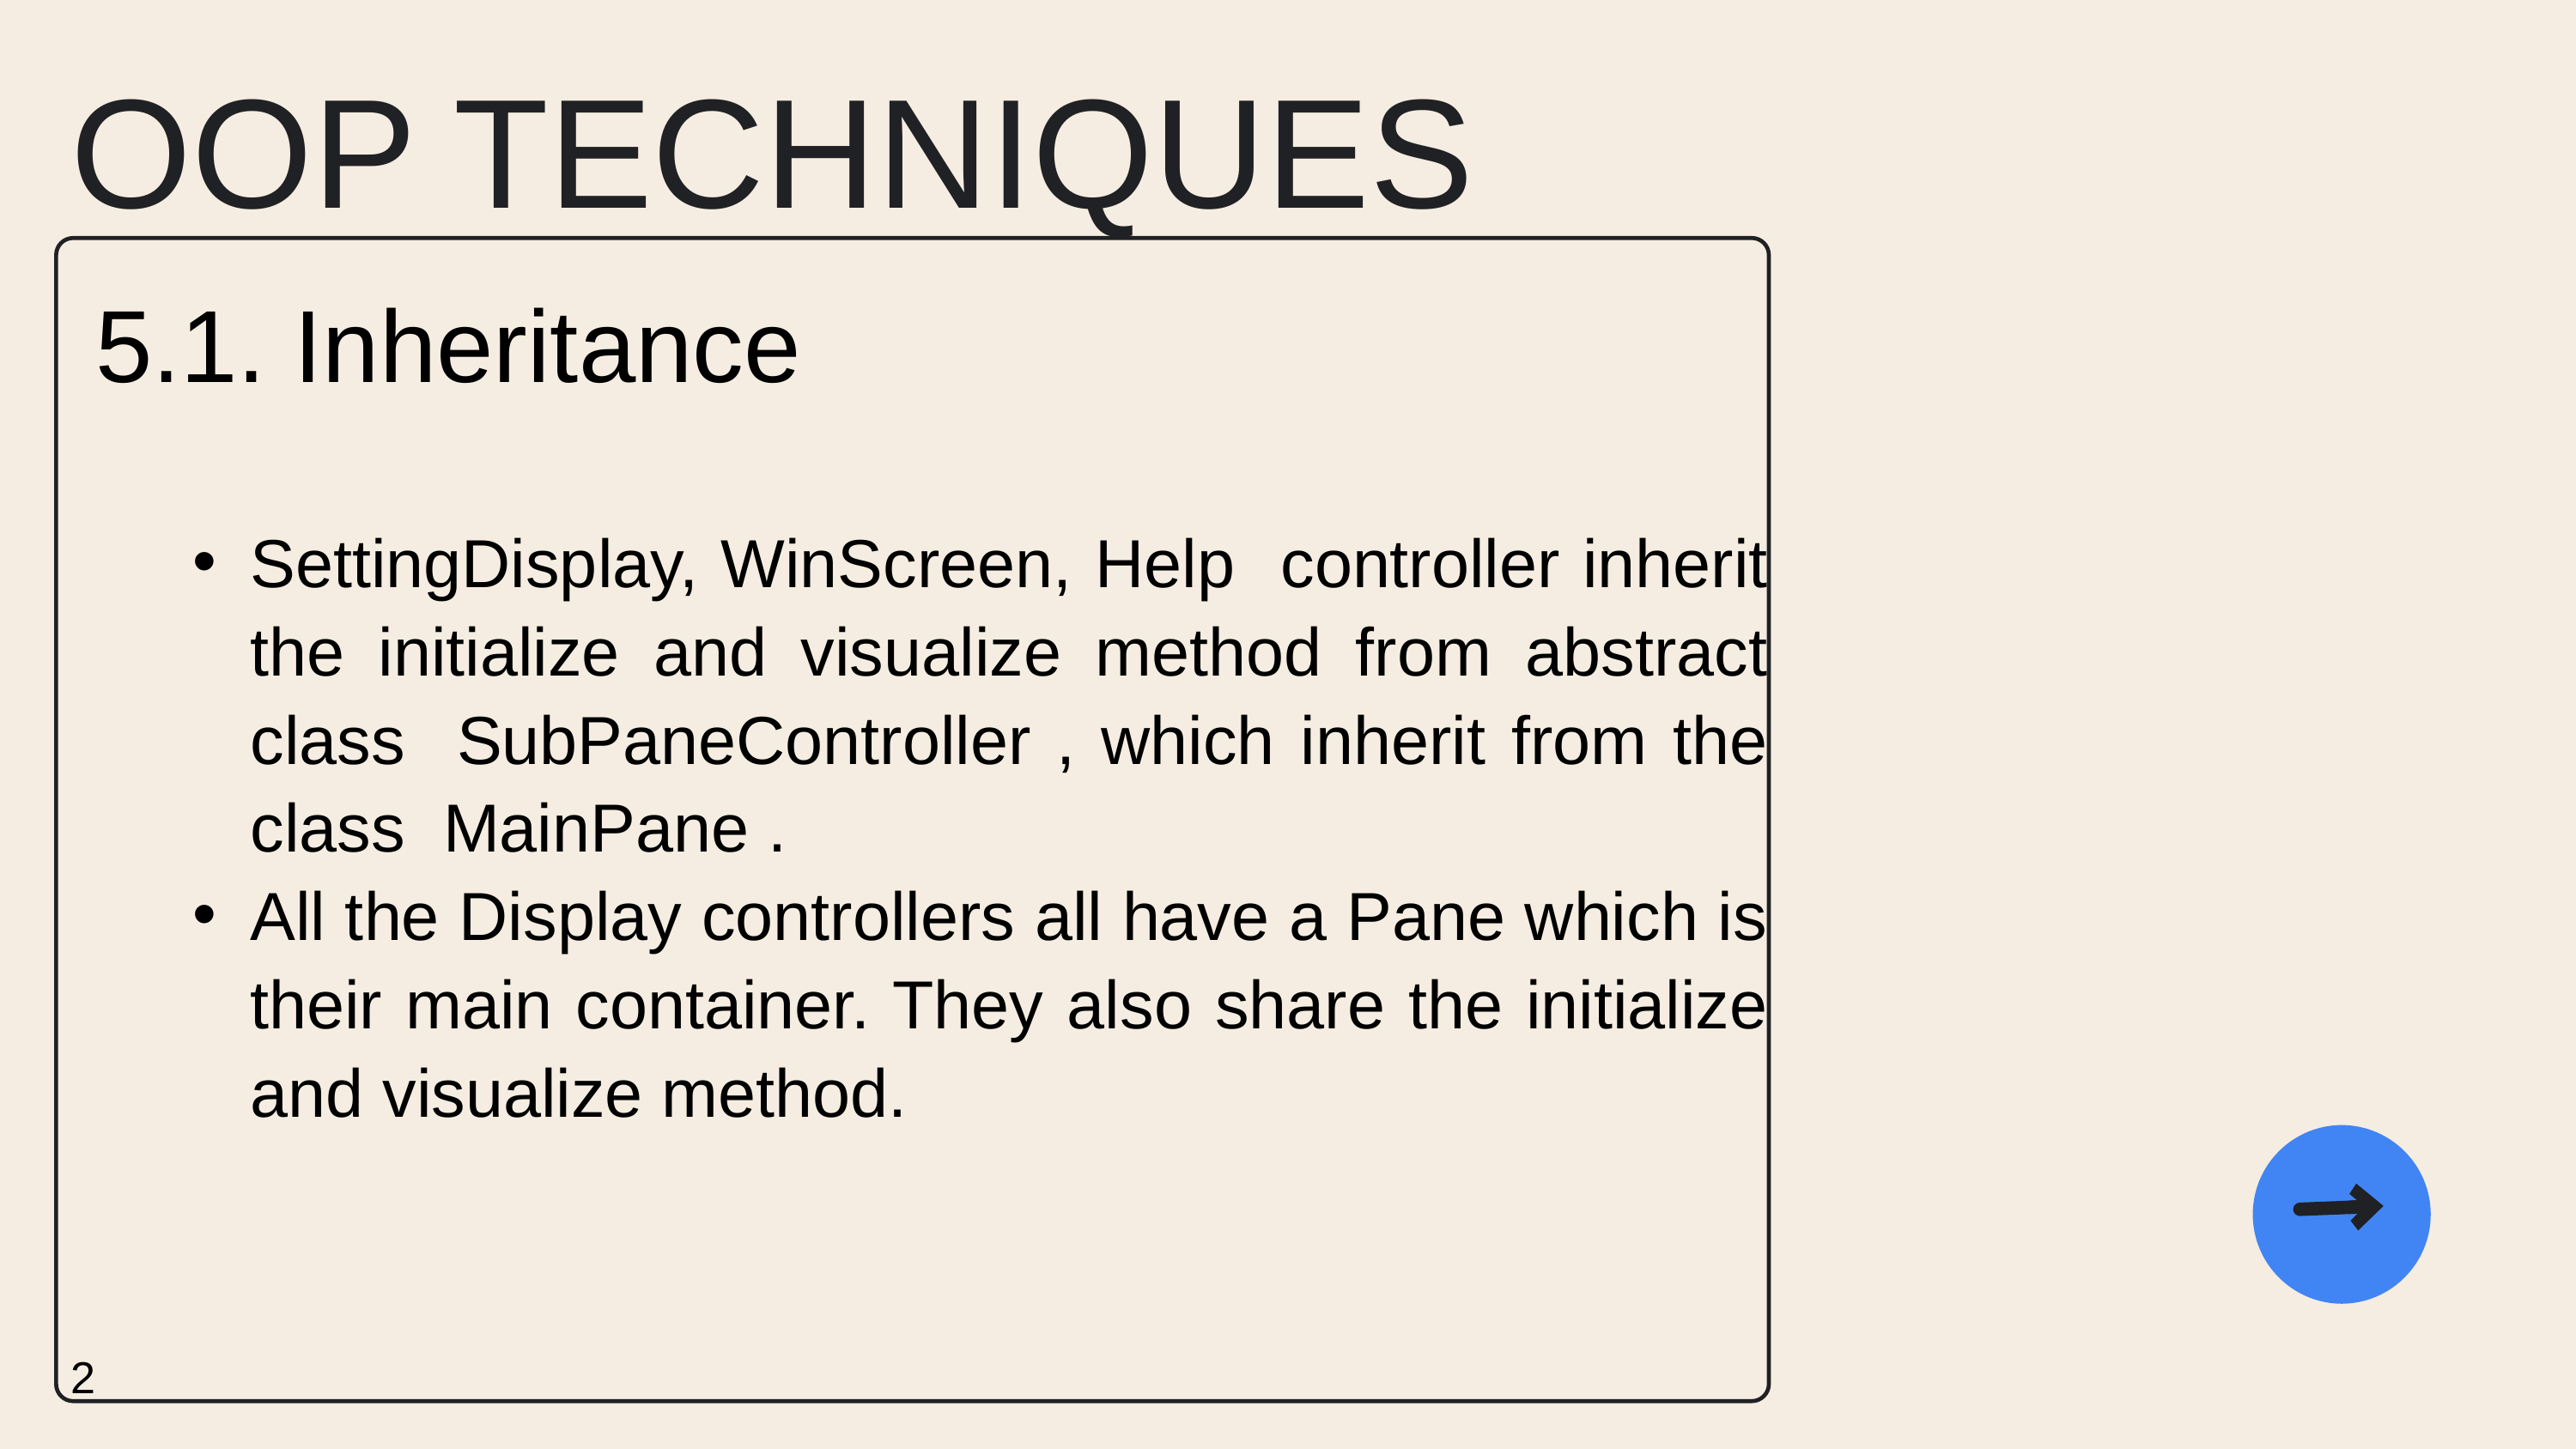

OOP TECHNIQUES

5.1. Inheritance
SettingDisplay, WinScreen, Help  controller inherit the initialize and visualize method from abstract class  SubPaneController , which inherit from the class  MainPane .
All the Display controllers all have a Pane which is their main container. They also share the initialize and visualize method.

2